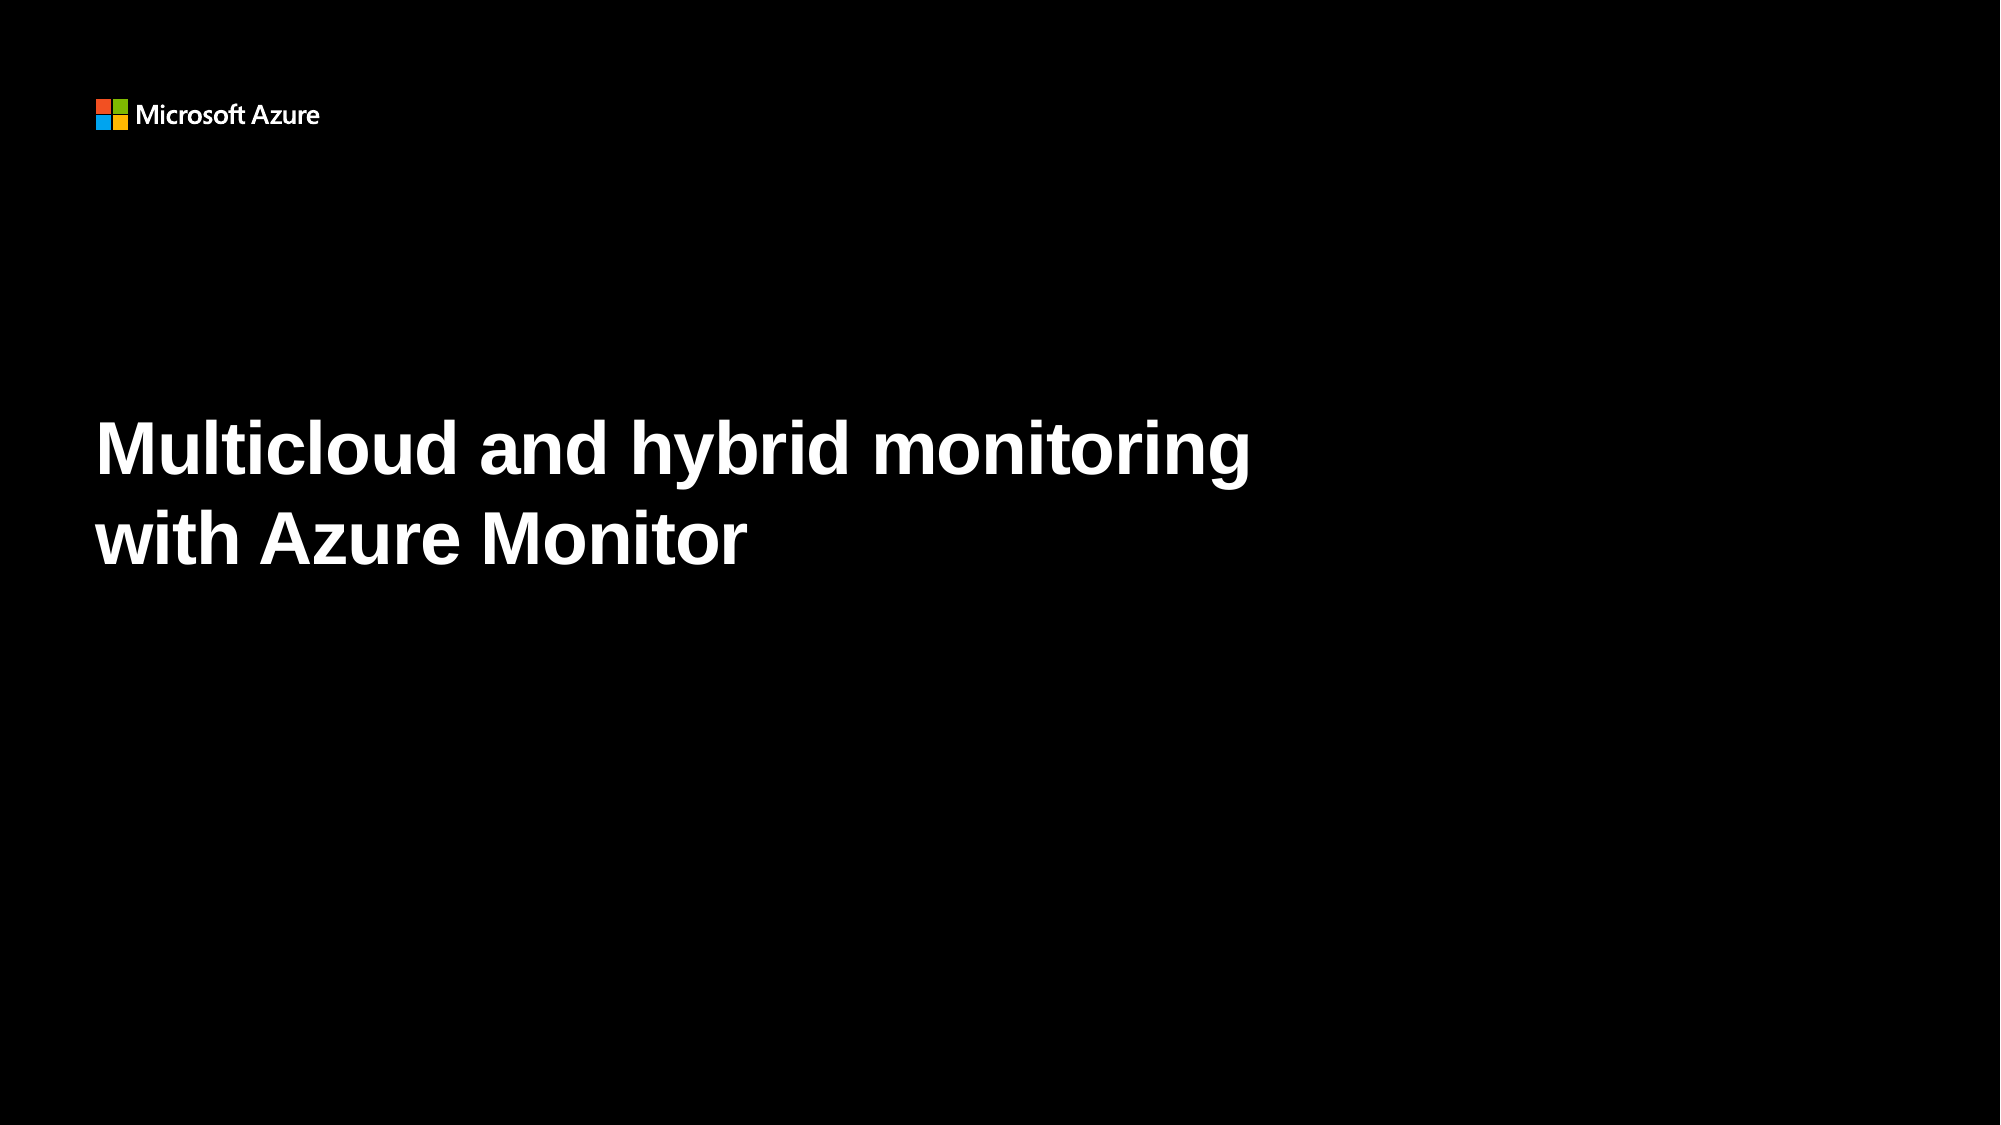

# Multicloud and hybrid monitoring with Azure Monitor